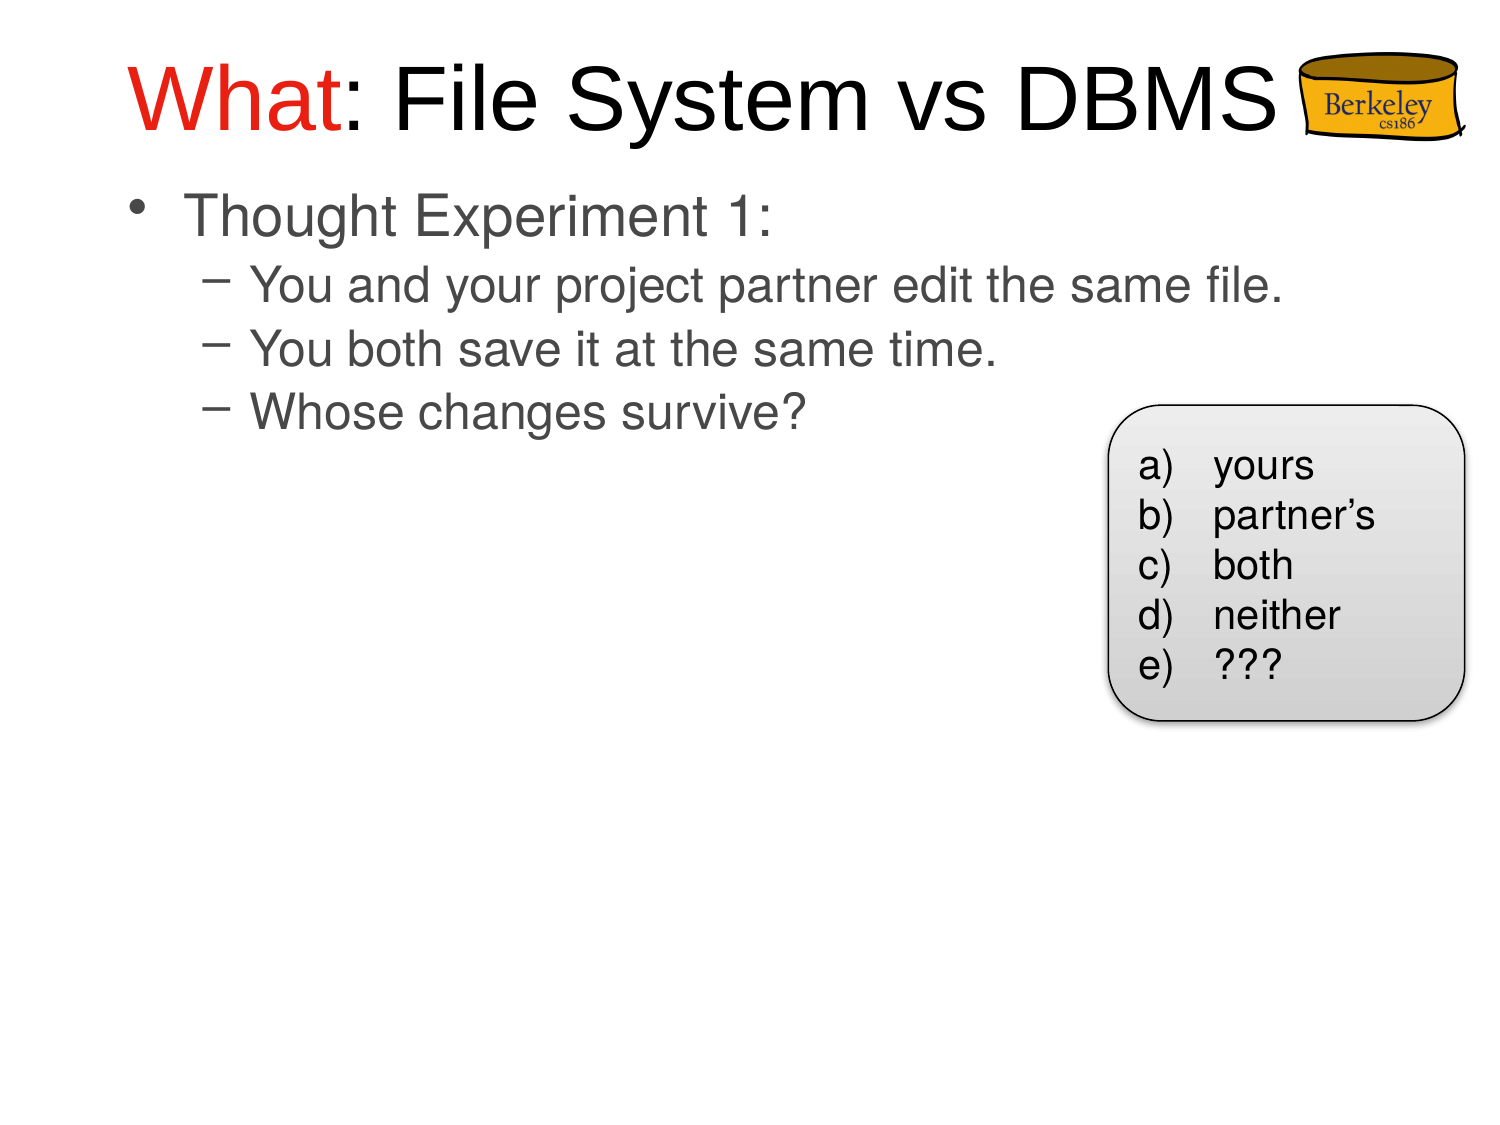

# What: File System vs DBMS
Thought Experiment 1:
You and your project partner edit the same file.
You both save it at the same time.
Whose changes survive?

yours
partner’s
both
neither
???